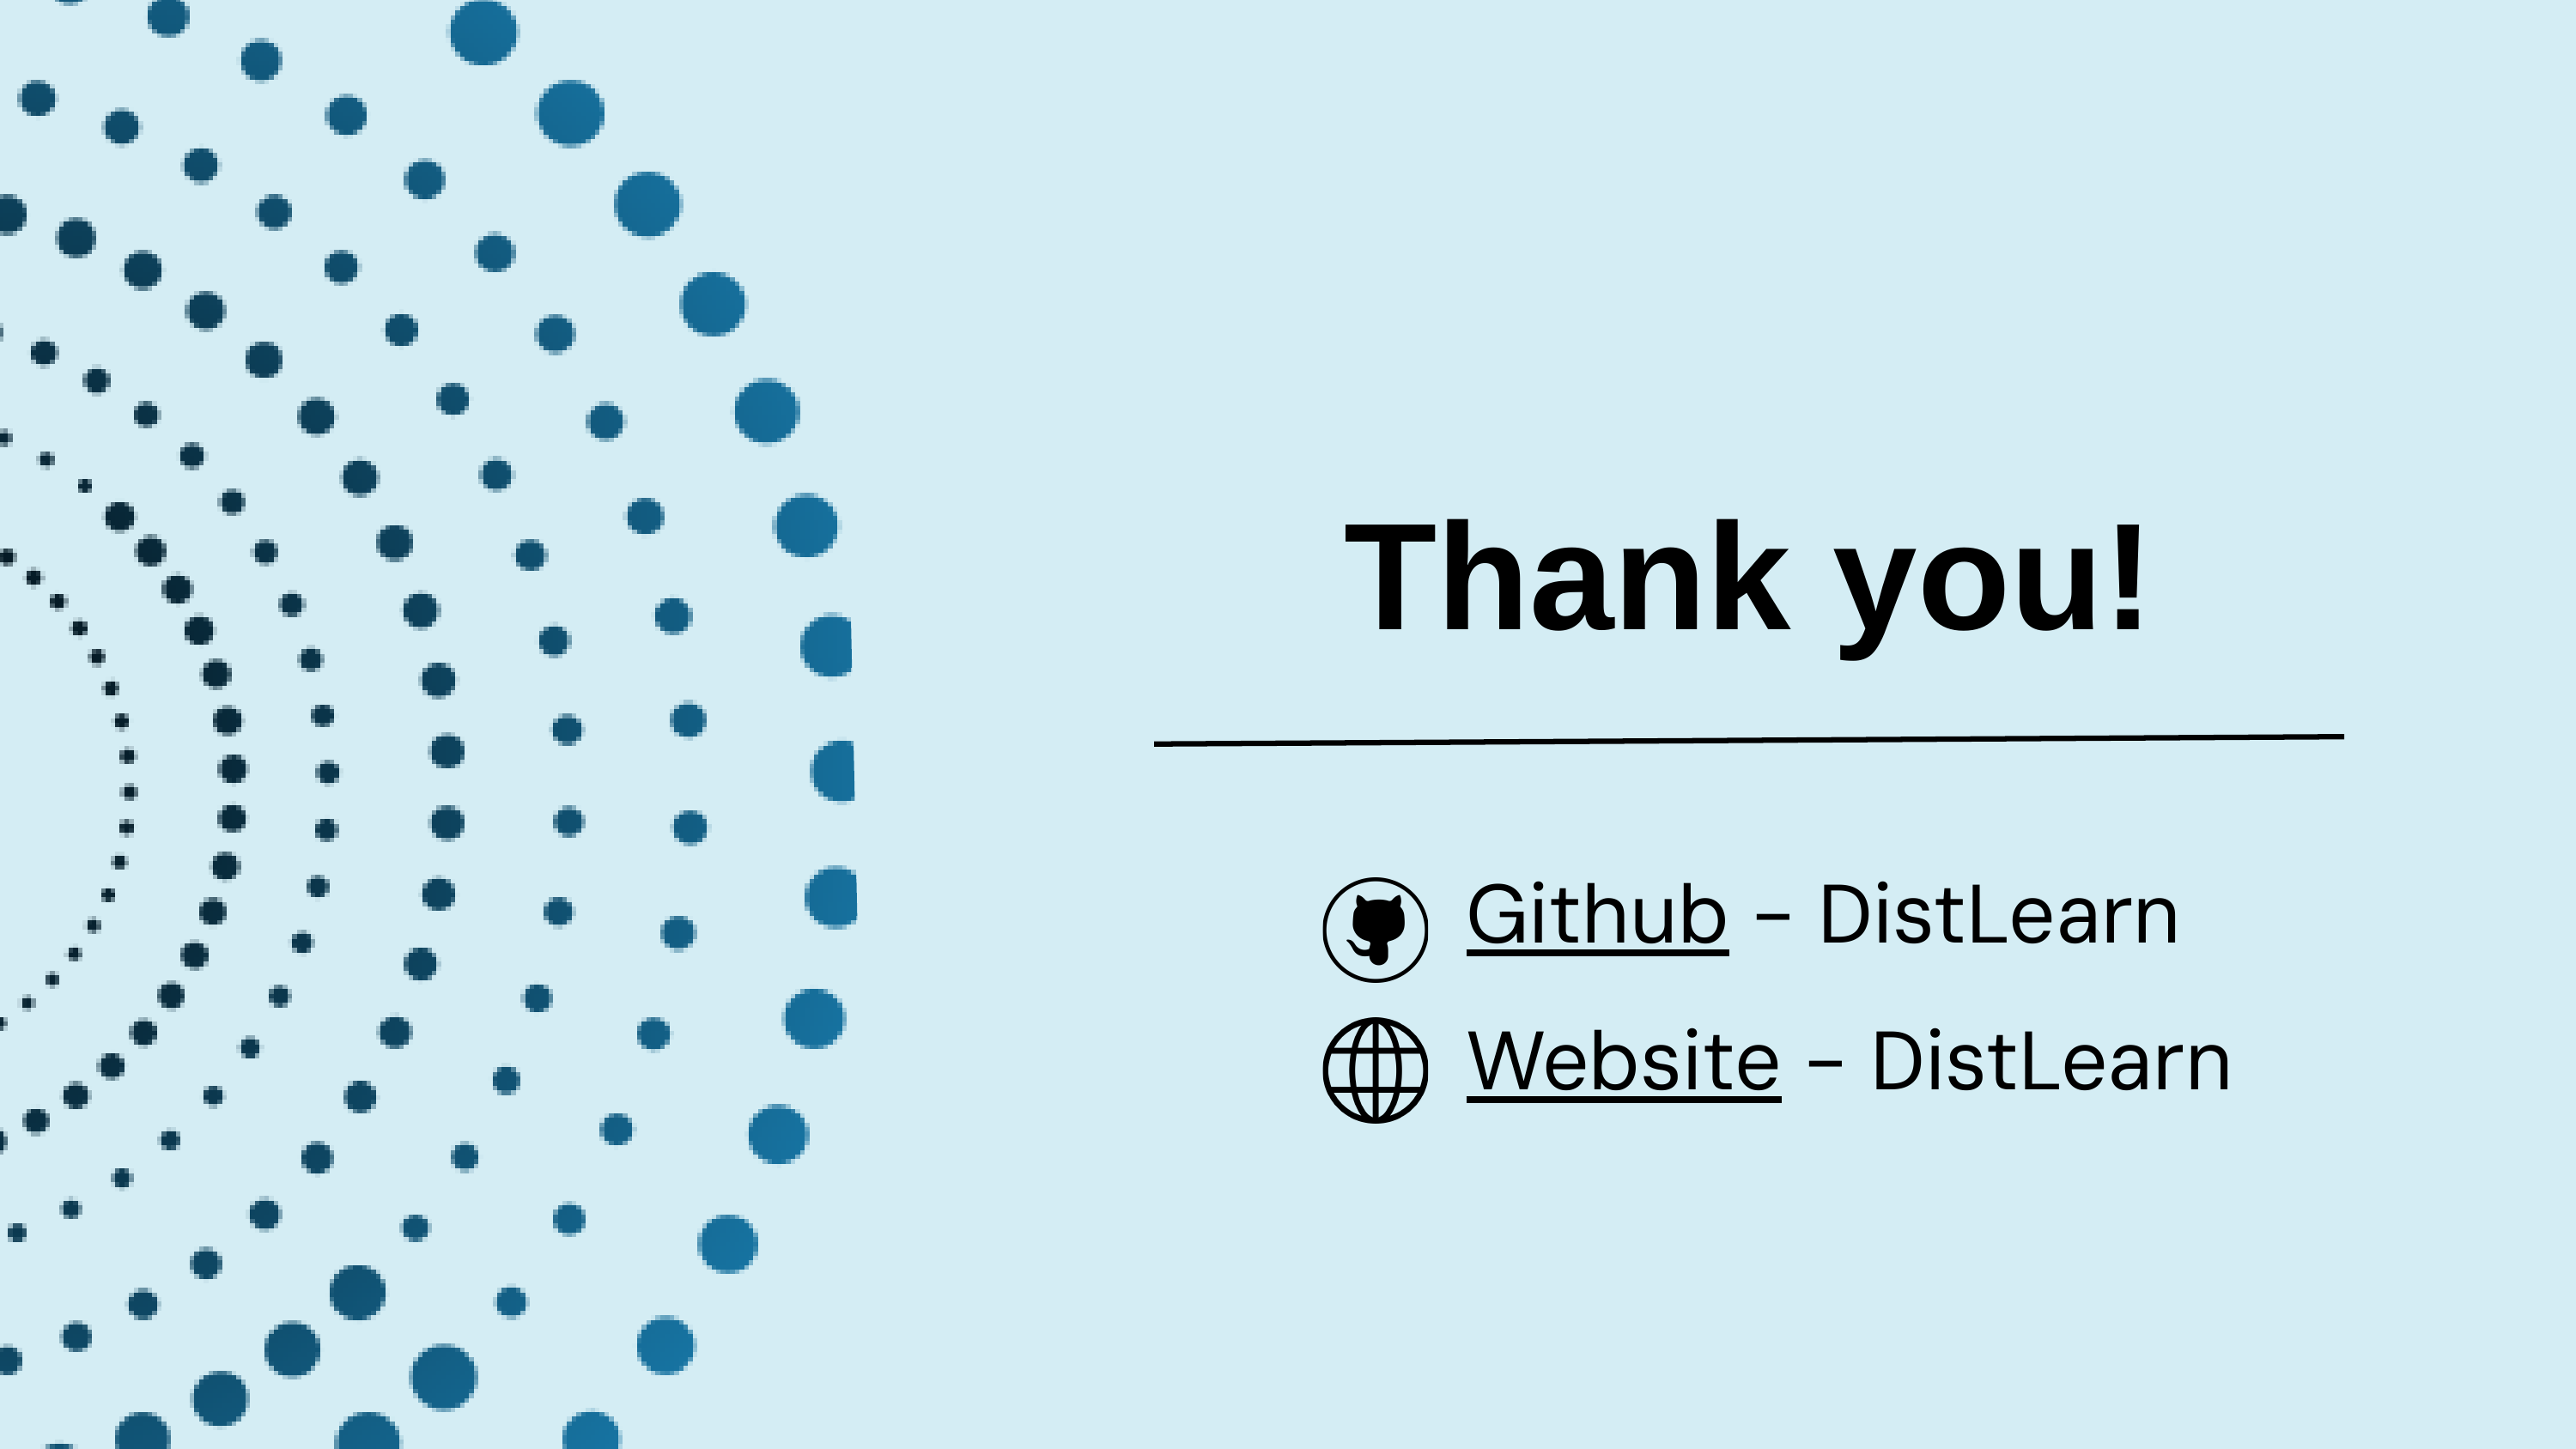

Thank you!

Github - DistLearn

Website - DistLearn